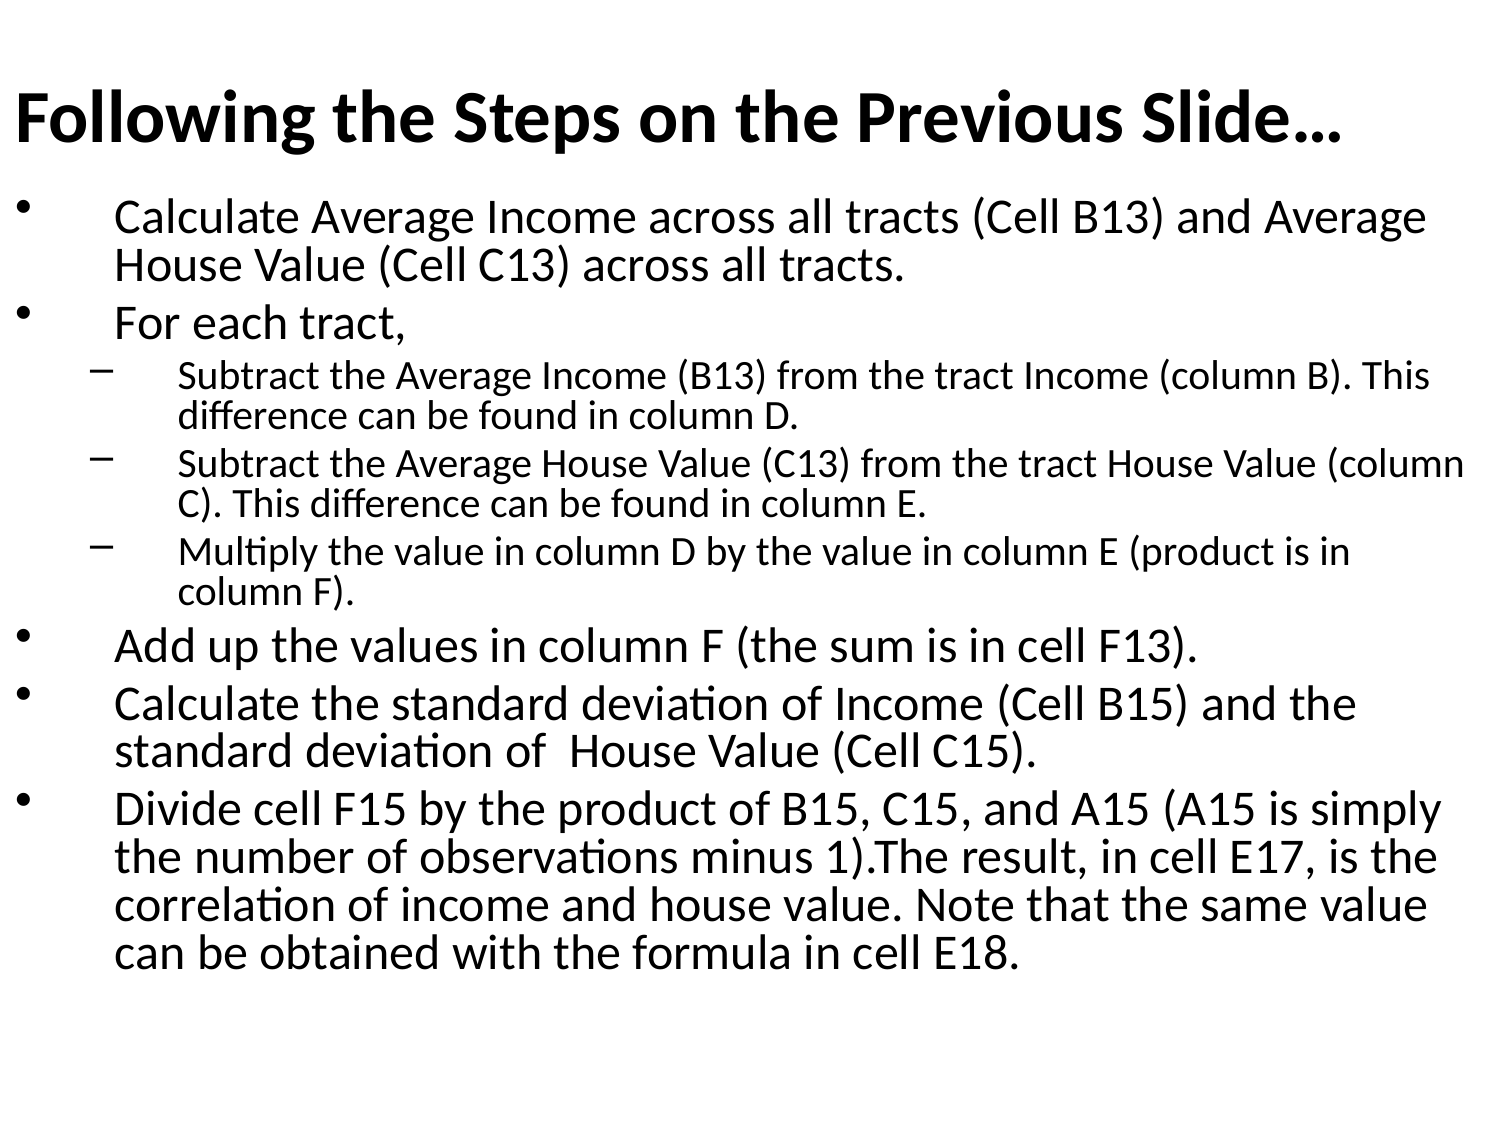

# Following the Steps on the Previous Slide…
Calculate Average Income across all tracts (Cell B13) and Average House Value (Cell C13) across all tracts.
For each tract,
Subtract the Average Income (B13) from the tract Income (column B). This difference can be found in column D.
Subtract the Average House Value (C13) from the tract House Value (column C). This difference can be found in column E.
Multiply the value in column D by the value in column E (product is in column F).
Add up the values in column F (the sum is in cell F13).
Calculate the standard deviation of Income (Cell B15) and the standard deviation of  House Value (Cell C15).
Divide cell F15 by the product of B15, C15, and A15 (A15 is simply the number of observations minus 1).The result, in cell E17, is the correlation of income and house value. Note that the same value can be obtained with the formula in cell E18.